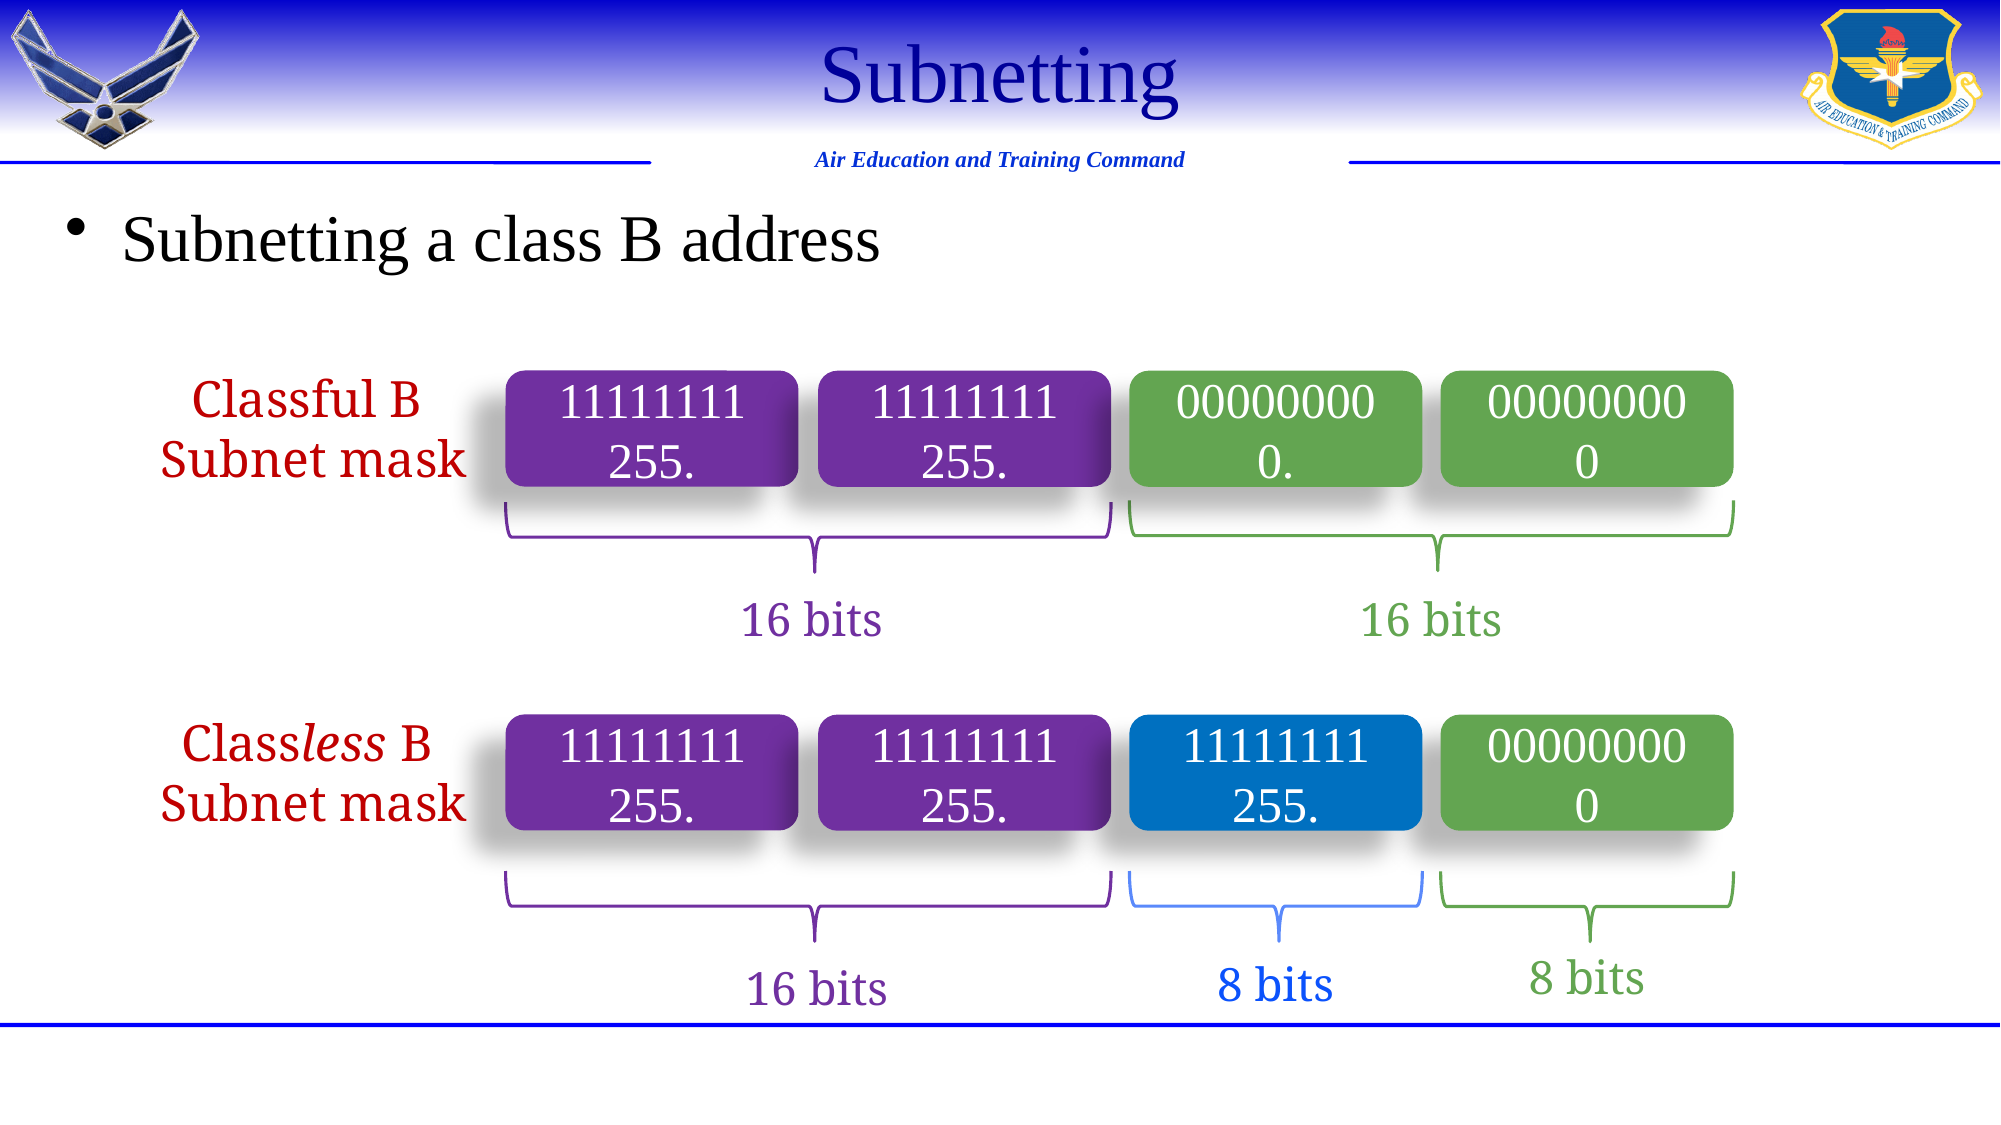

# Subnetting
Subnetting a class B address

Classful B
Subnet mask
11111111
255.
11111111
255.
00000000
0.
00000000
0
16 bits
16 bits

Classless B
Subnet mask
11111111
255.
11111111
255.
11111111
255.
00000000
0

8 bits
8 bits
16 bits